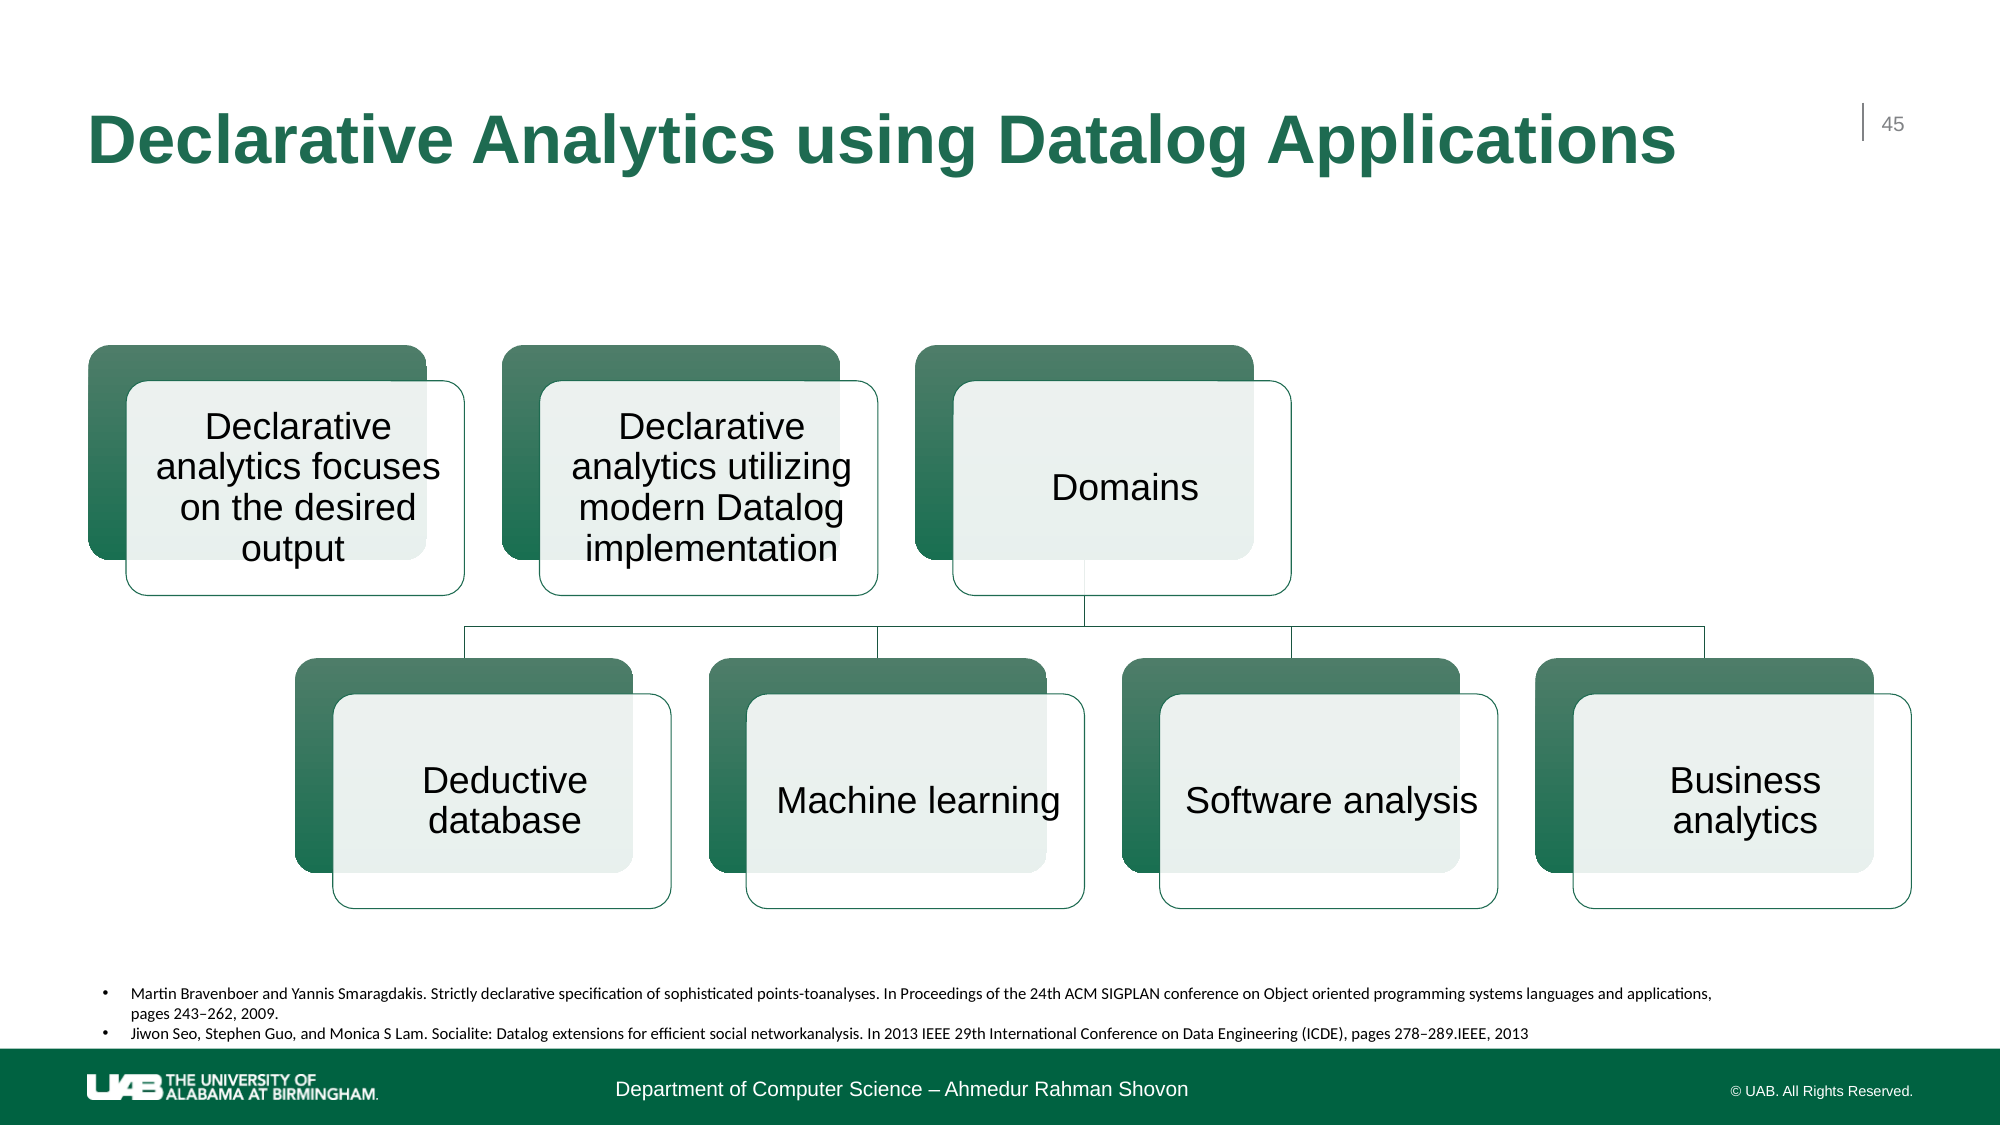

# Declarative Analytics using Datalog Applications
45
Declarative analytics focuses on the desired output
Declarative analytics utilizing modern Datalog implementation
Domains
Deductive database
Machine learning
Software analysis
Business analytics
Martin Bravenboer and Yannis Smaragdakis. Strictly declarative specification of sophisticated points-toanalyses. In Proceedings of the 24th ACM SIGPLAN conference on Object oriented programming systems languages and applications, pages 243–262, 2009.
Jiwon Seo, Stephen Guo, and Monica S Lam. Socialite: Datalog extensions for efficient social networkanalysis. In 2013 IEEE 29th International Conference on Data Engineering (ICDE), pages 278–289.IEEE, 2013
Department of Computer Science – Ahmedur Rahman Shovon